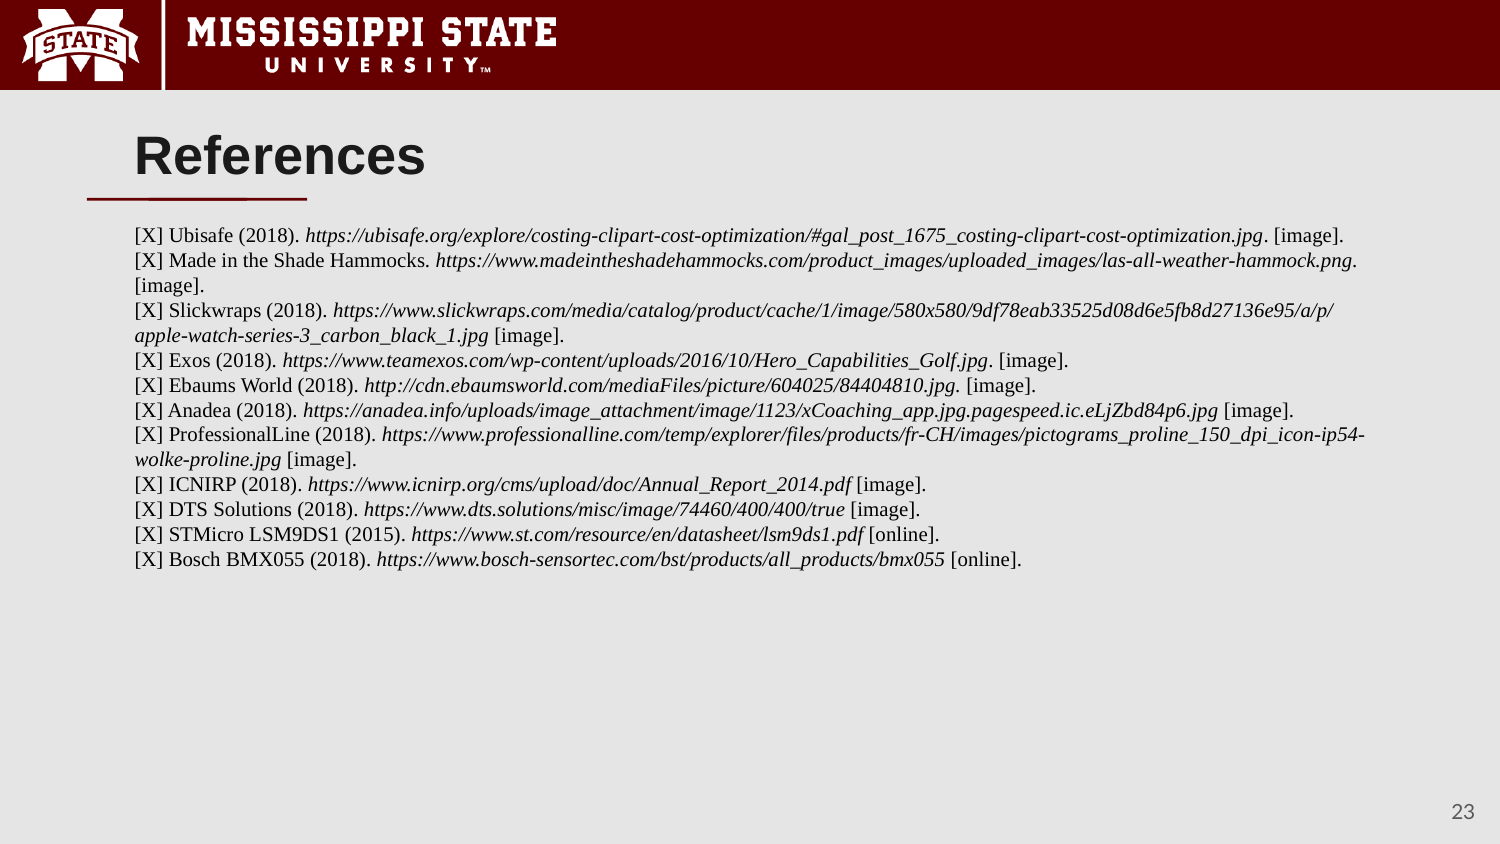

# References
[X] Ubisafe (2018). https://ubisafe.org/explore/costing-clipart-cost-optimization/#gal_post_1675_costing-clipart-cost-optimization.jpg. [image].
[X] Made in the Shade Hammocks. https://www.madeintheshadehammocks.com/product_images/uploaded_images/las-all-weather-hammock.png. [image].
[X] Slickwraps (2018). https://www.slickwraps.com/media/catalog/product/cache/1/image/580x580/9df78eab33525d08d6e5fb8d27136e95/a/p/apple-watch-series-3_carbon_black_1.jpg [image].
[X] Exos (2018). https://www.teamexos.com/wp-content/uploads/2016/10/Hero_Capabilities_Golf.jpg. [image].
[X] Ebaums World (2018). http://cdn.ebaumsworld.com/mediaFiles/picture/604025/84404810.jpg. [image].
[X] Anadea (2018). https://anadea.info/uploads/image_attachment/image/1123/xCoaching_app.jpg.pagespeed.ic.eLjZbd84p6.jpg [image].
[X] ProfessionalLine (2018). https://www.professionalline.com/temp/explorer/files/products/fr-CH/images/pictograms_proline_150_dpi_icon-ip54-wolke-proline.jpg [image].
[X] ICNIRP (2018). https://www.icnirp.org/cms/upload/doc/Annual_Report_2014.pdf [image].
[X] DTS Solutions (2018). https://www.dts.solutions/misc/image/74460/400/400/true [image].
[X] STMicro LSM9DS1 (2015). https://www.st.com/resource/en/datasheet/lsm9ds1.pdf [online].
[X] Bosch BMX055 (2018). https://www.bosch-sensortec.com/bst/products/all_products/bmx055 [online].

23